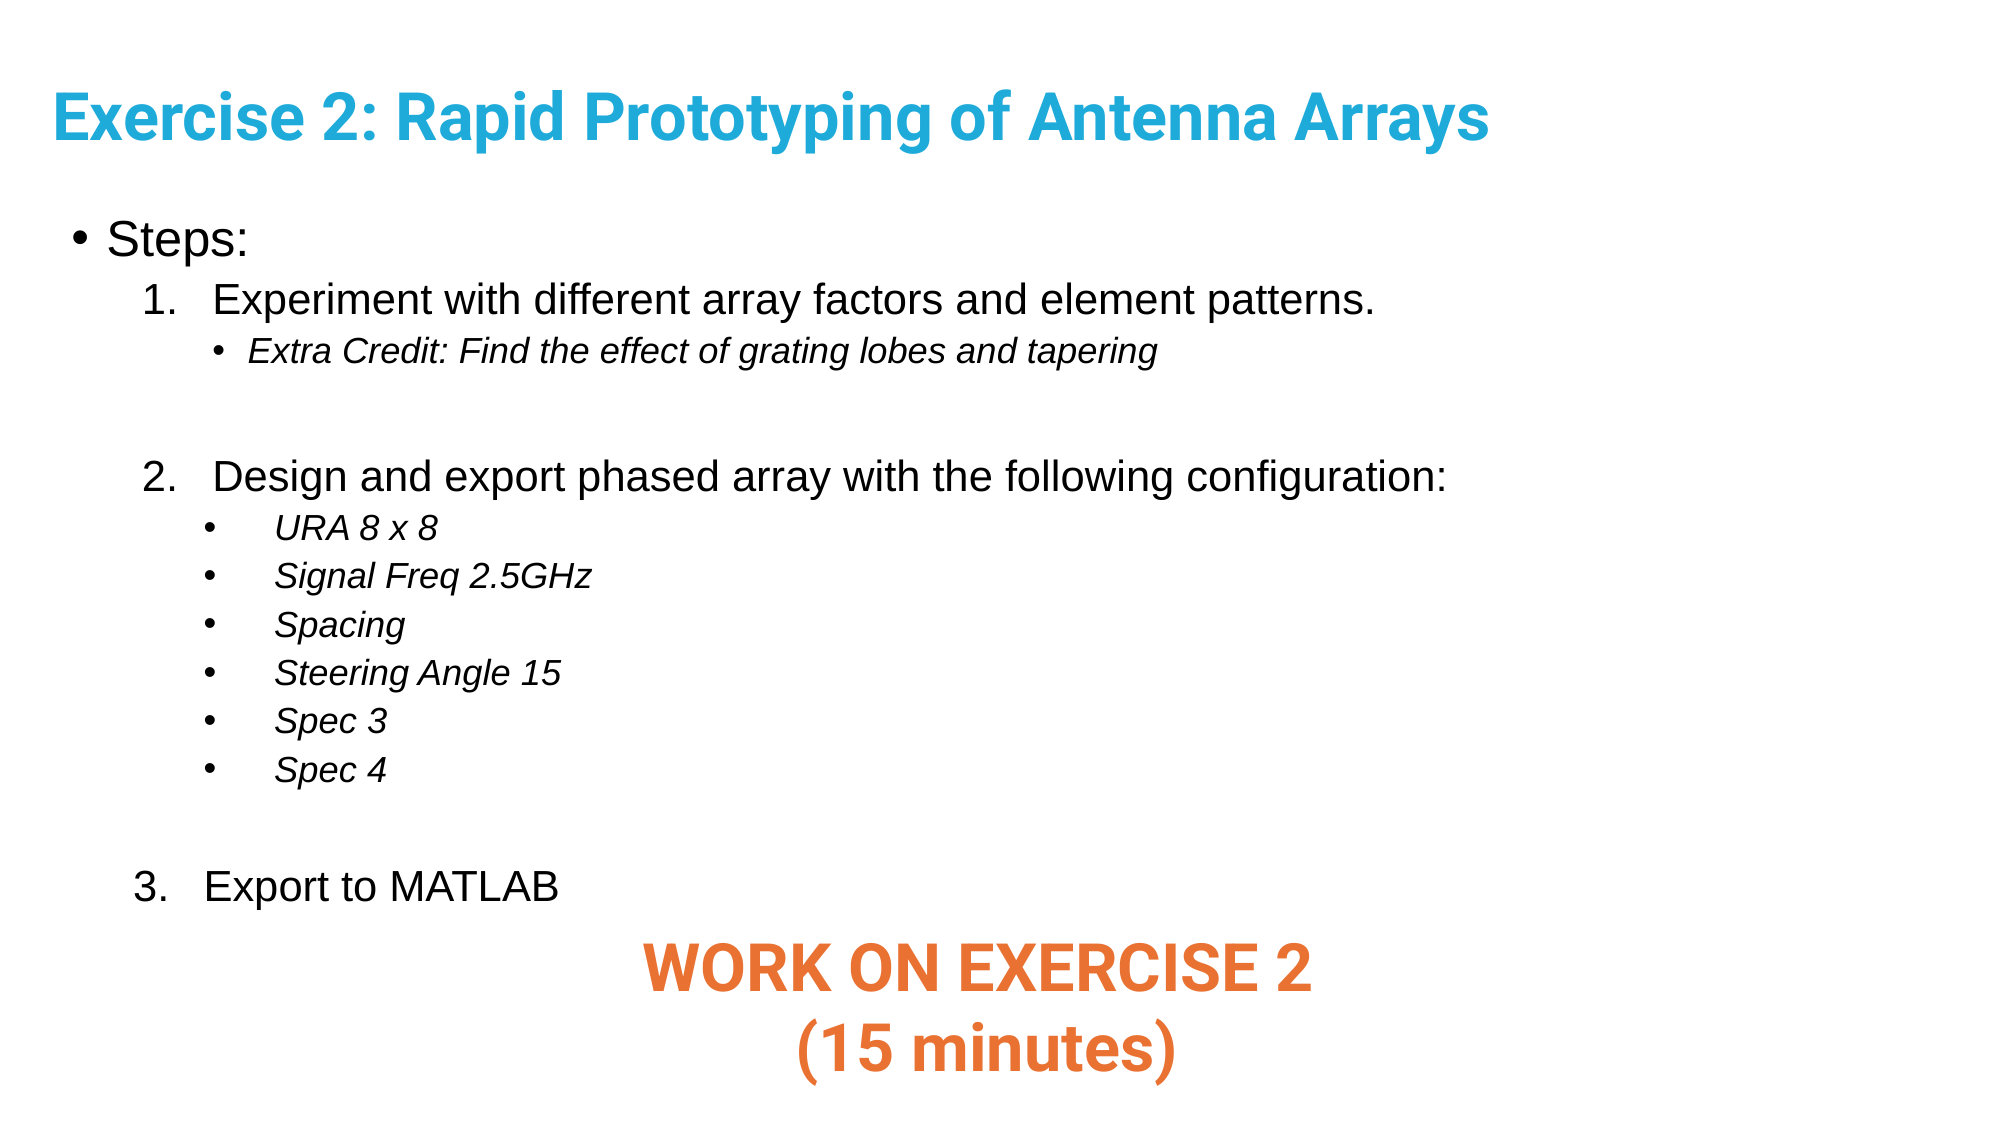

Exercise 2: Rapid Prototyping of Antenna Arrays
Steps:
Experiment with different array factors and element patterns.
Extra Credit: Find the effect of grating lobes and tapering

Design and export phased array with the following configuration:
URA 8 x 8
Signal Freq 2.5GHz
Spacing
Steering Angle 15
Spec 3
Spec 4

Export to MATLAB

WORK ON EXERCISE 2
(15 minutes)